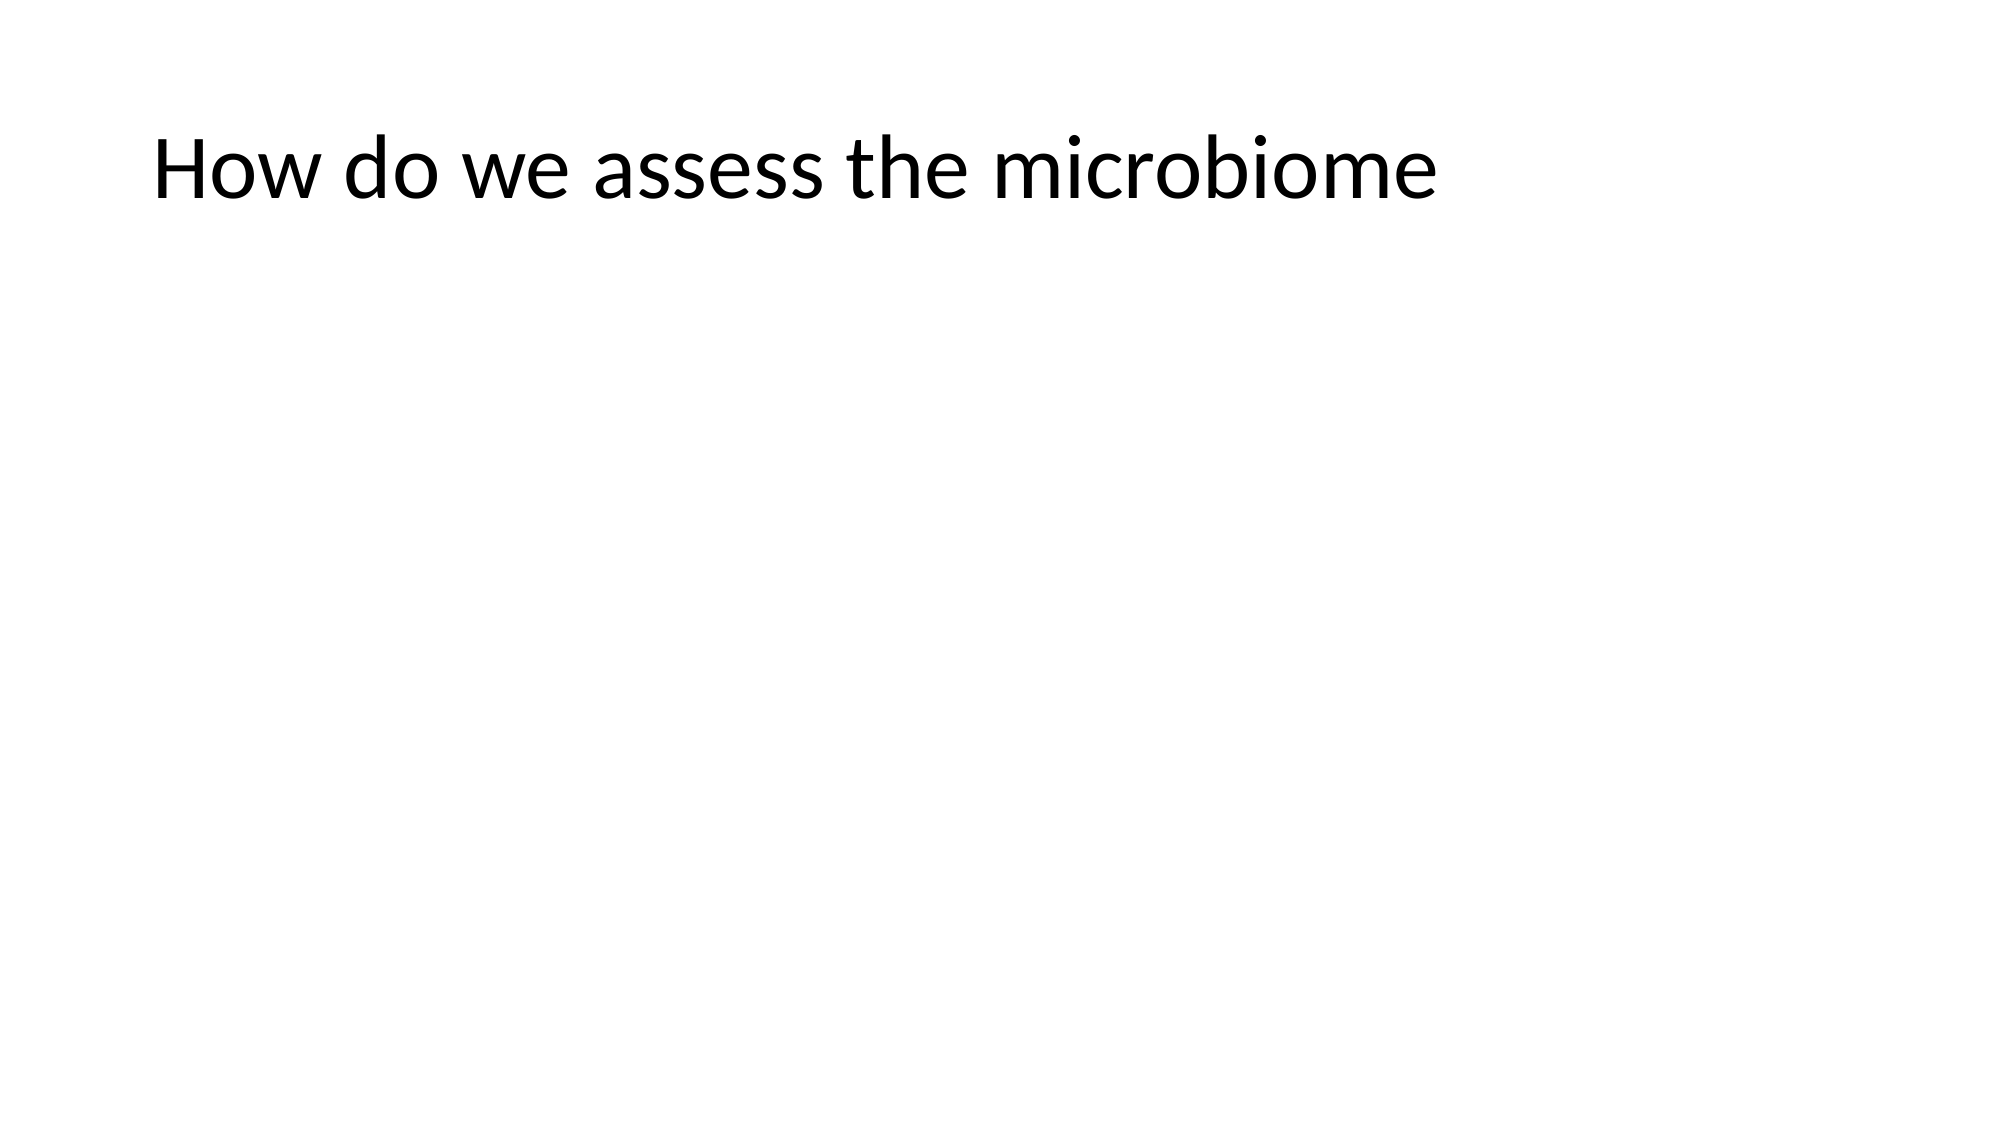

# How do we assess the microbiome